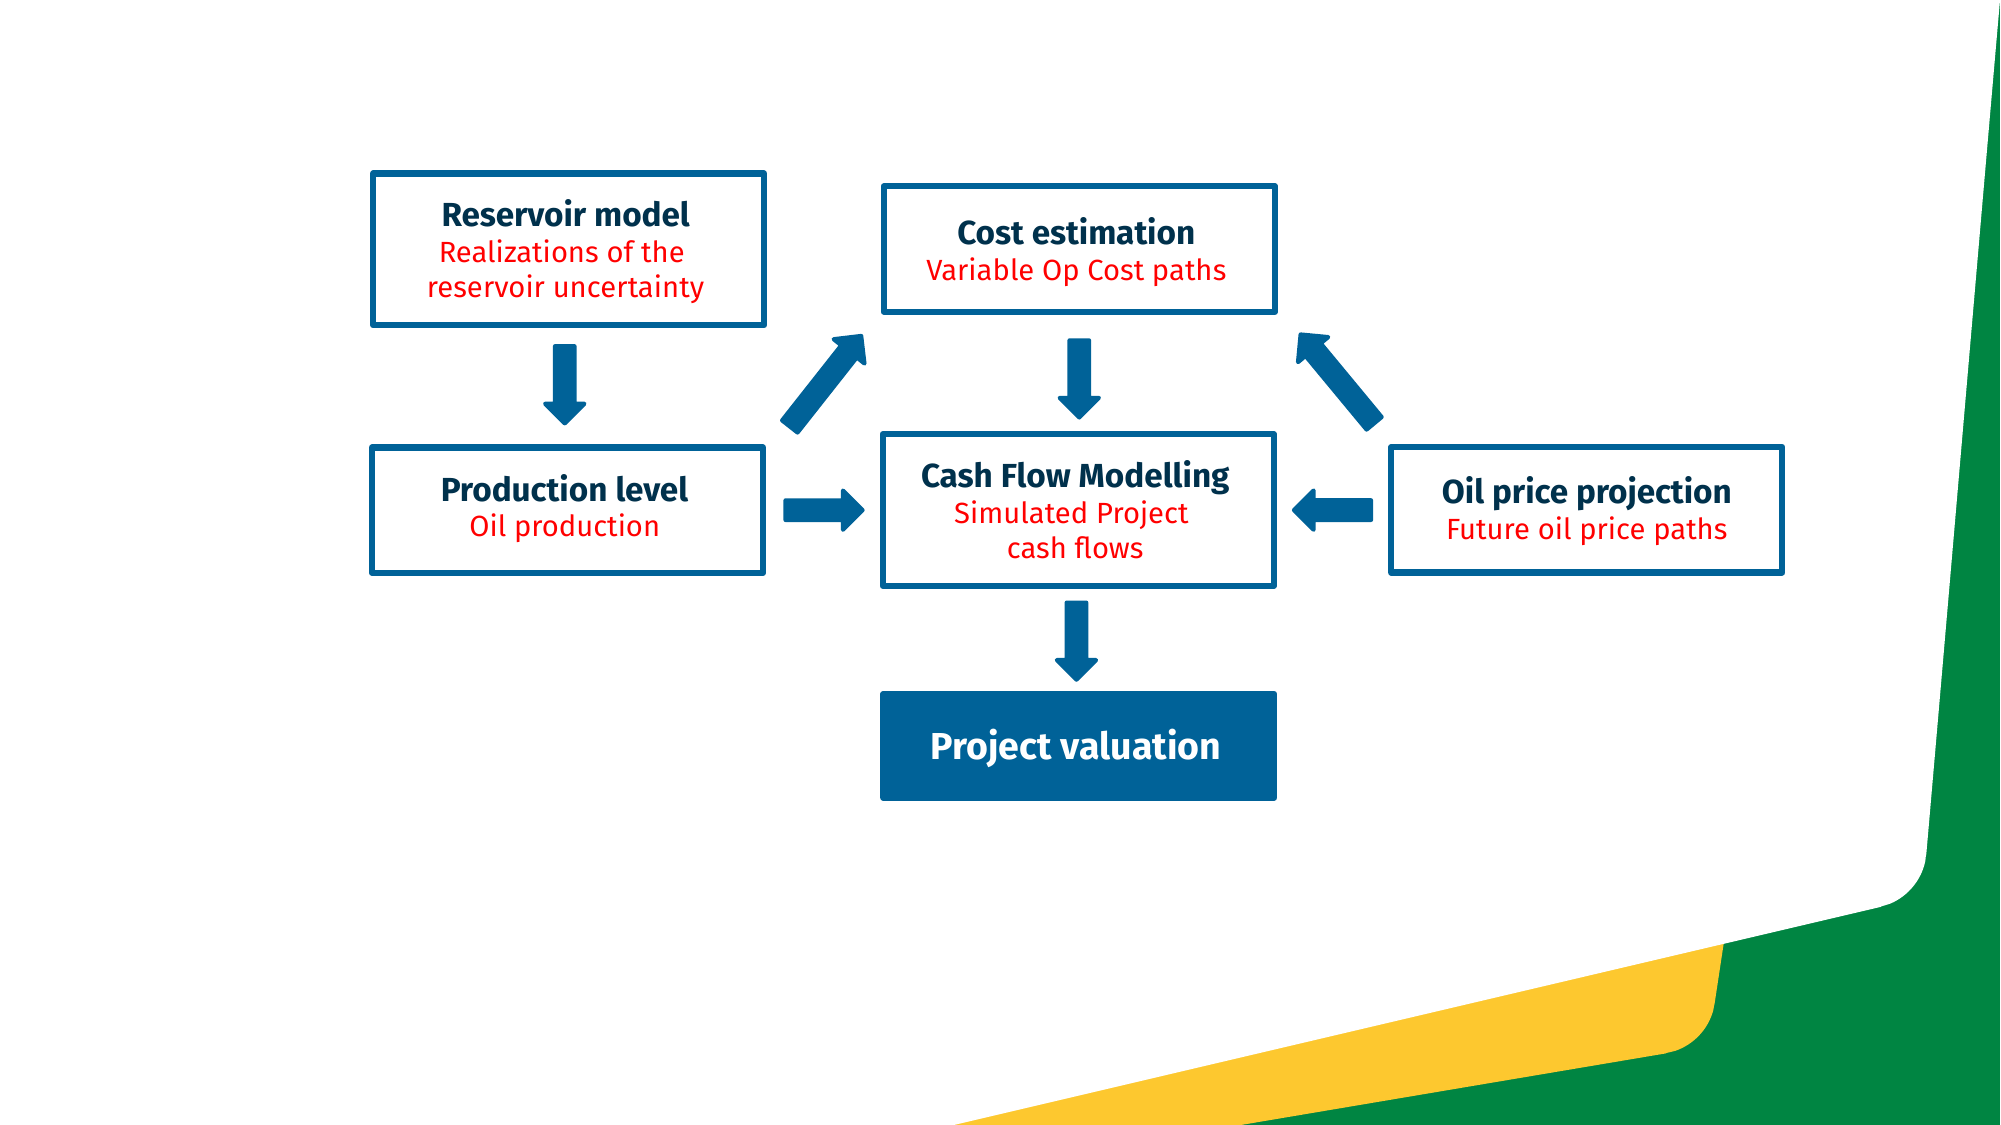

Reservoir model
Realizations of the
reservoir uncertainty

Cost estimation
Variable Op Cost paths

Cash Flow Modelling
Simulated Project
cash flows

Production level
Oil production
Oil price projection
Future oil price paths

Project valuation